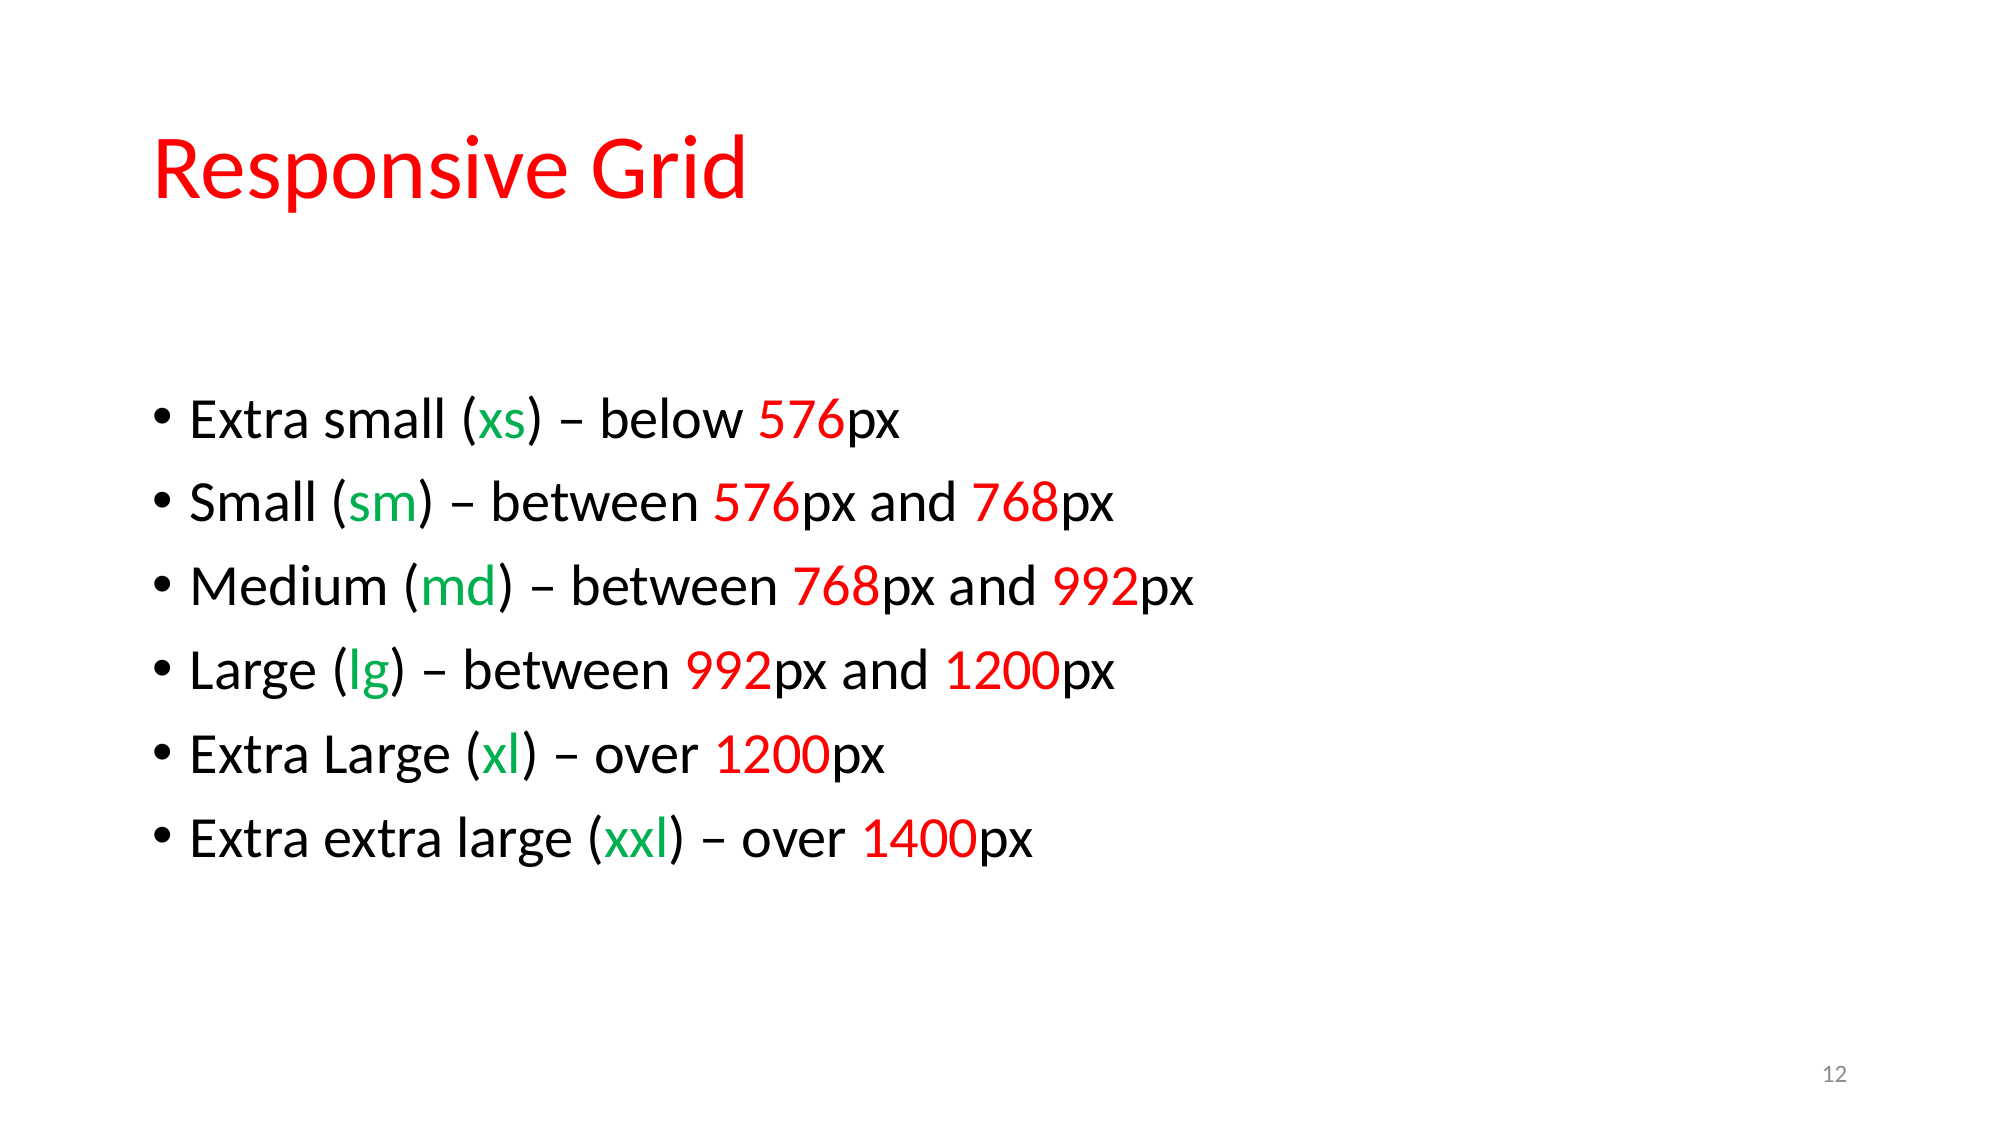

# Responsive Grid

Extra small (xs) – below 576px
Small (sm) – between 576px and 768px
Medium (md) – between 768px and 992px
Large (lg) – between 992px and 1200px
Extra Large (xl) – over 1200px
Extra extra large (xxl) – over 1400px

12